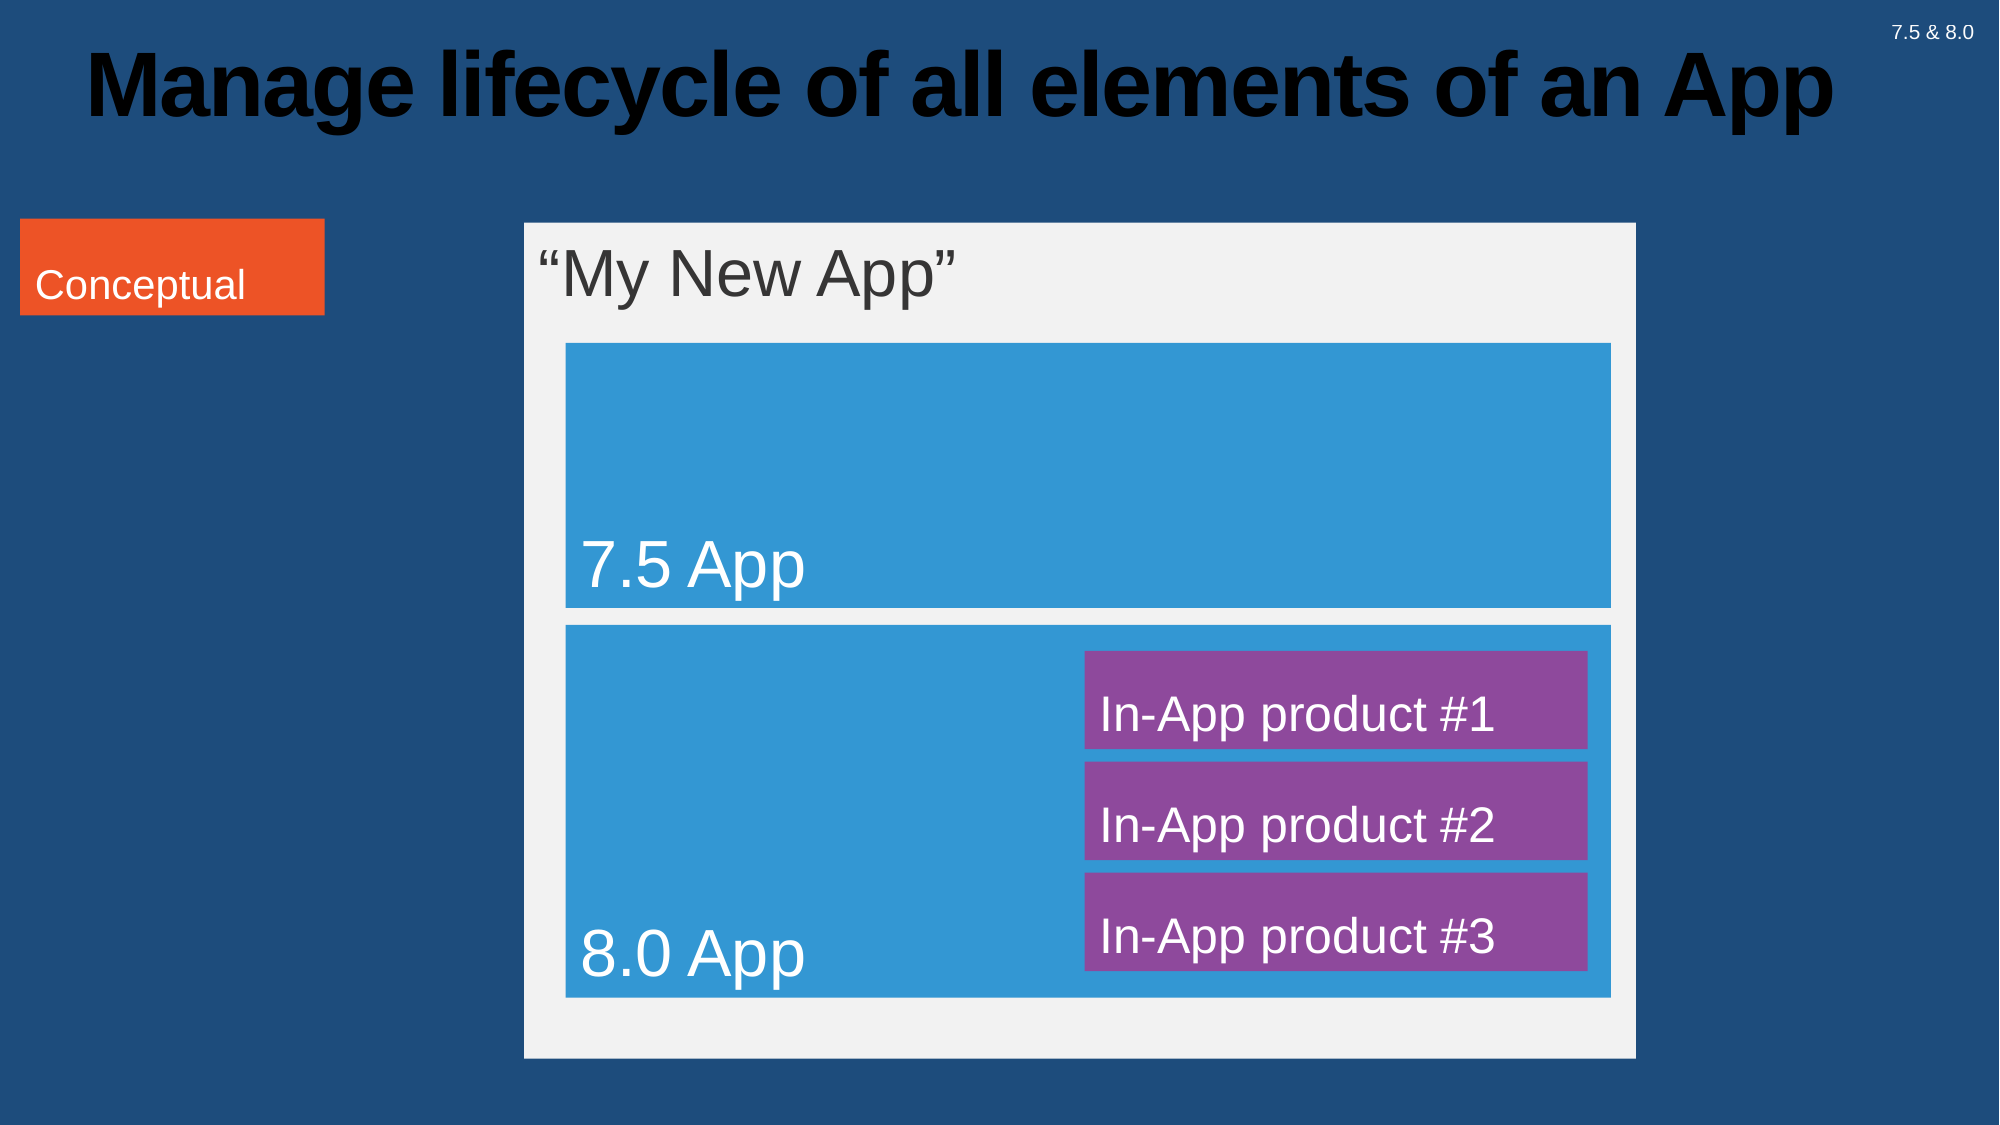

7.5 & 8.0
# Manage lifecycle of all elements of an App
Conceptual
“My New App”
7.5 App
8.0 App
In-App product #1
In-App product #2
In-App product #3